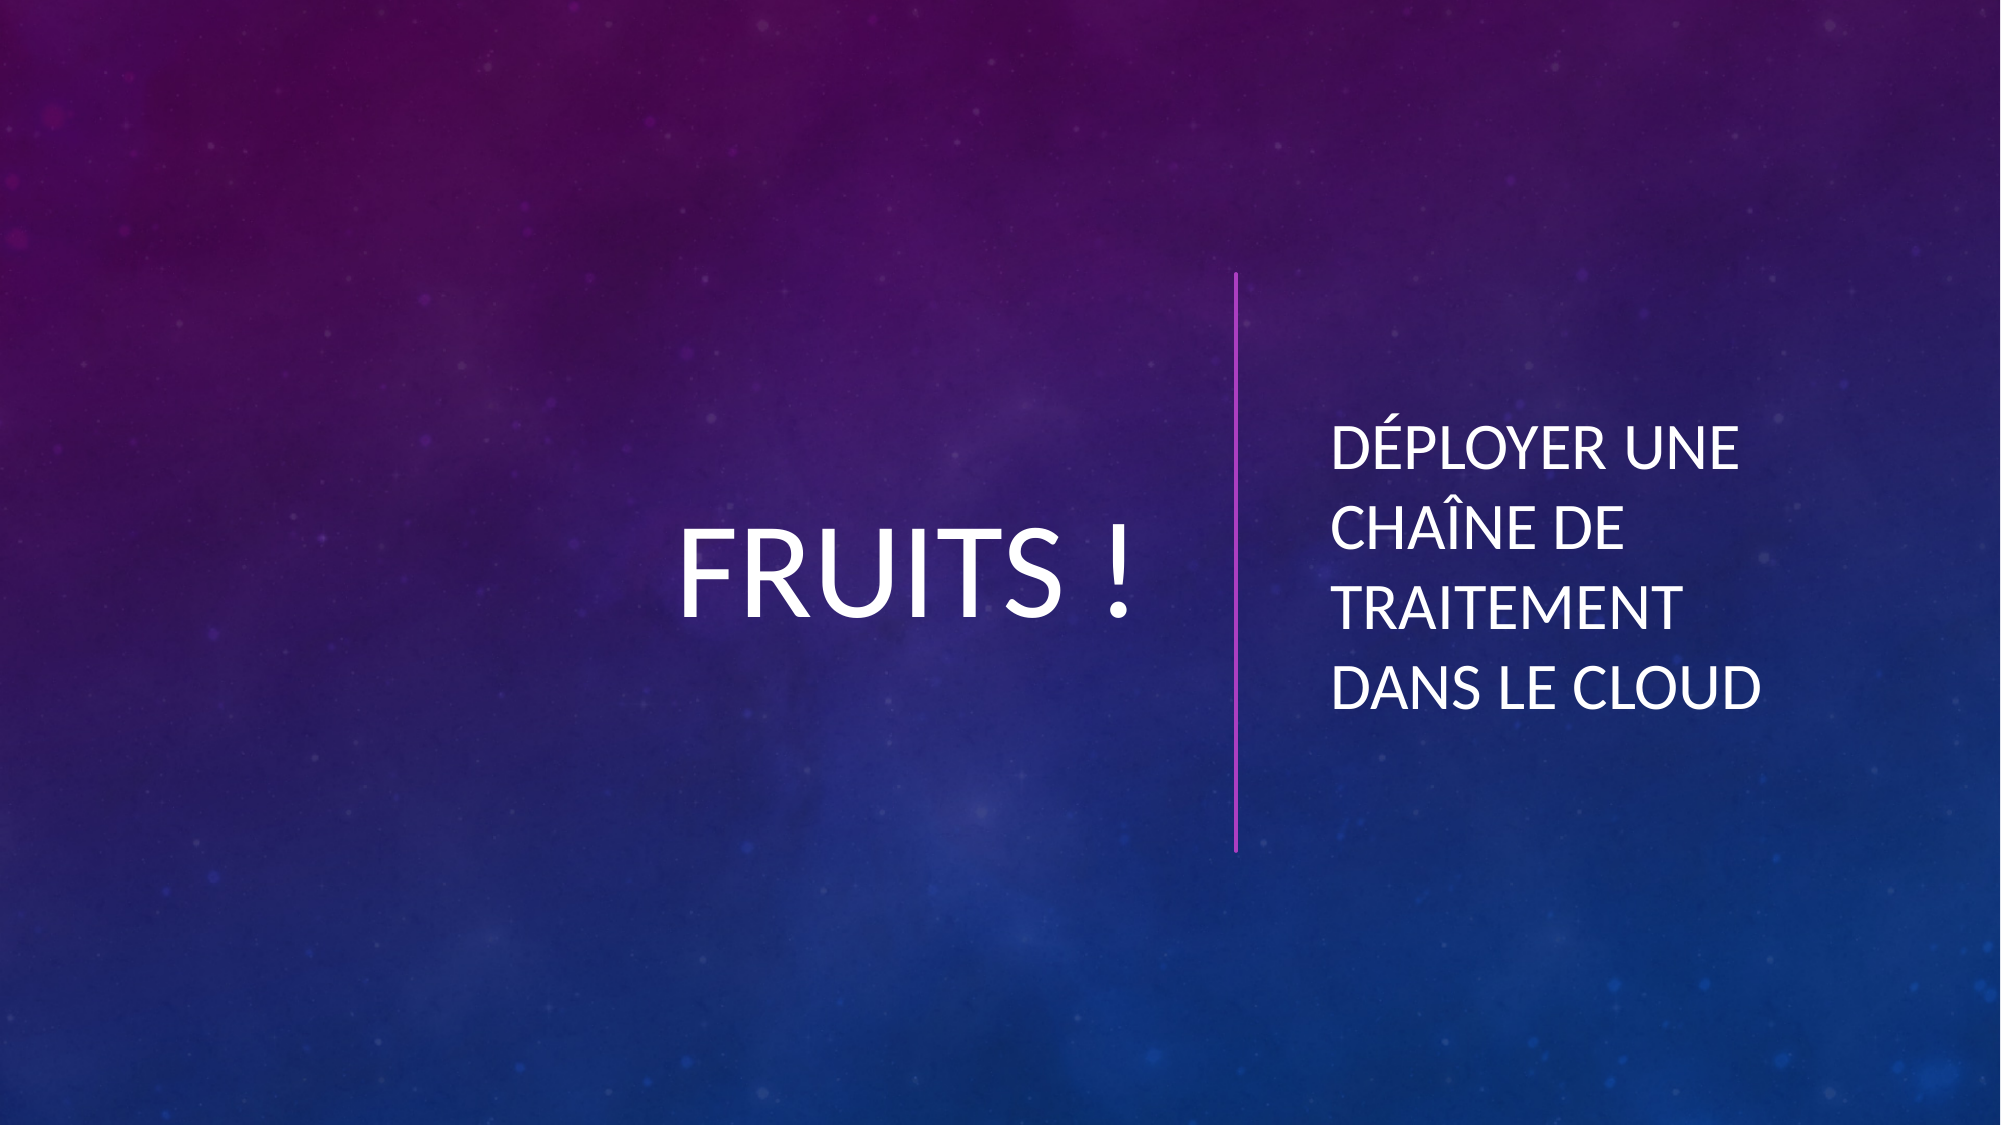

# FRUITS !
DÉPLOYER UNE CHAÎNE DE TRAITEMENT DANS LE CLOUD